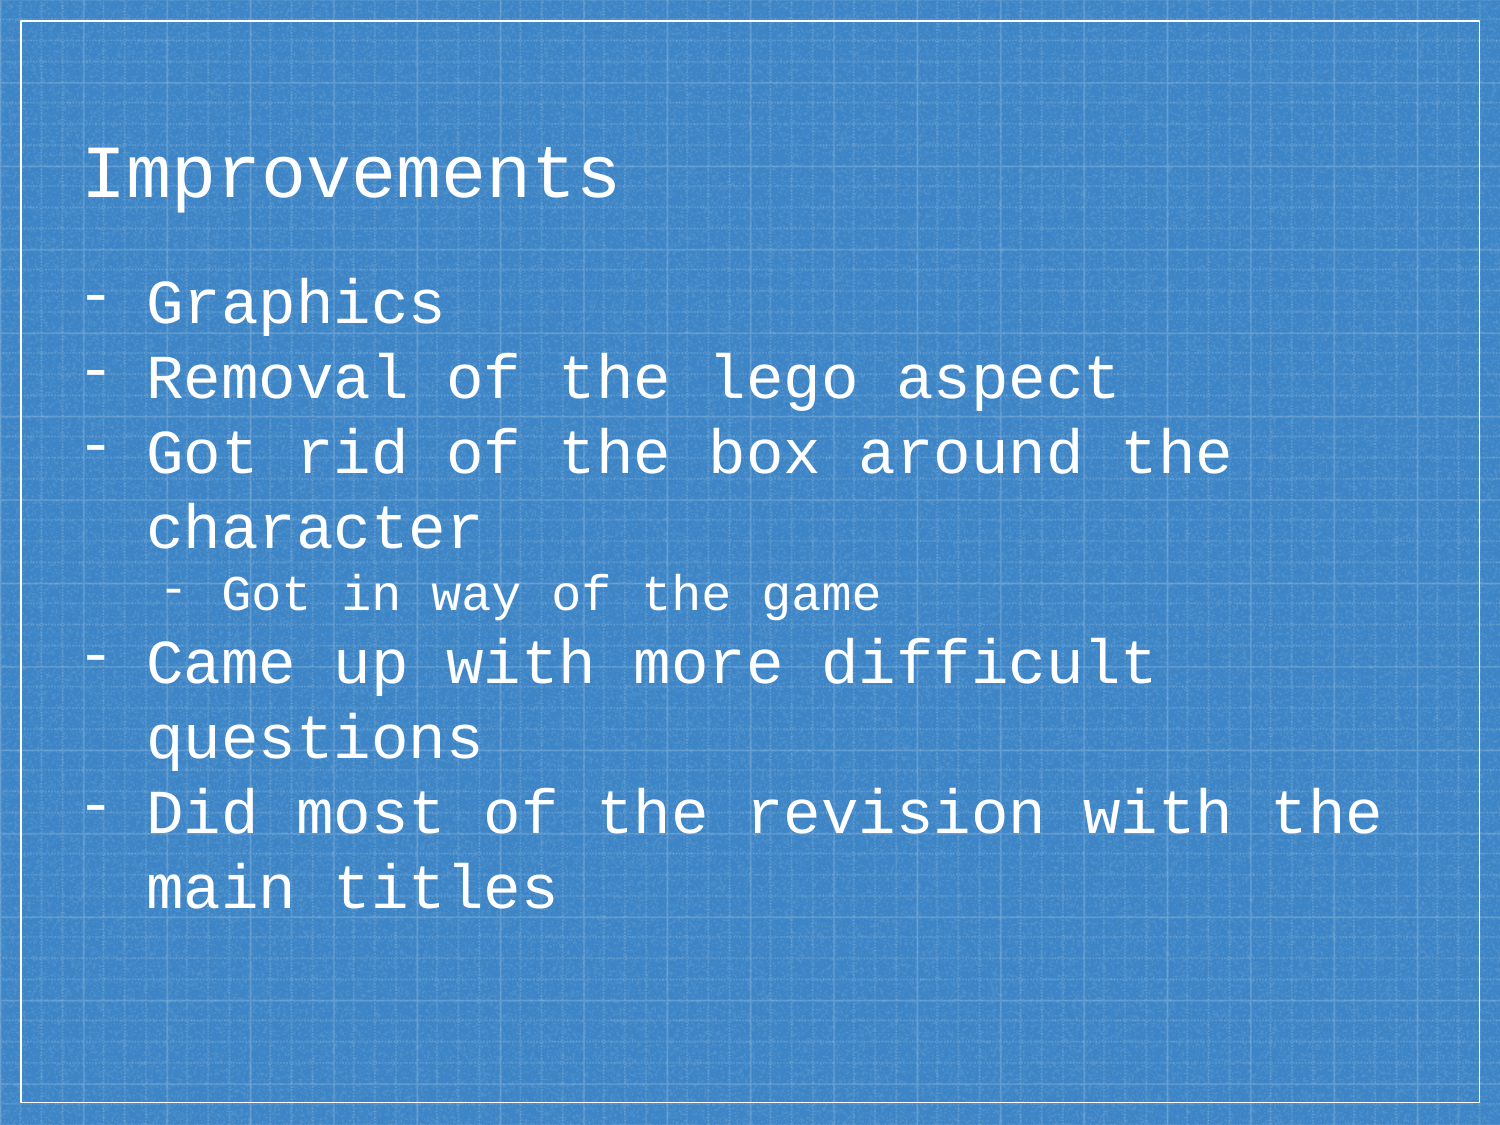

# Improvements
Graphics
Removal of the lego aspect
Got rid of the box around the character
Got in way of the game
Came up with more difficult questions
Did most of the revision with the main titles